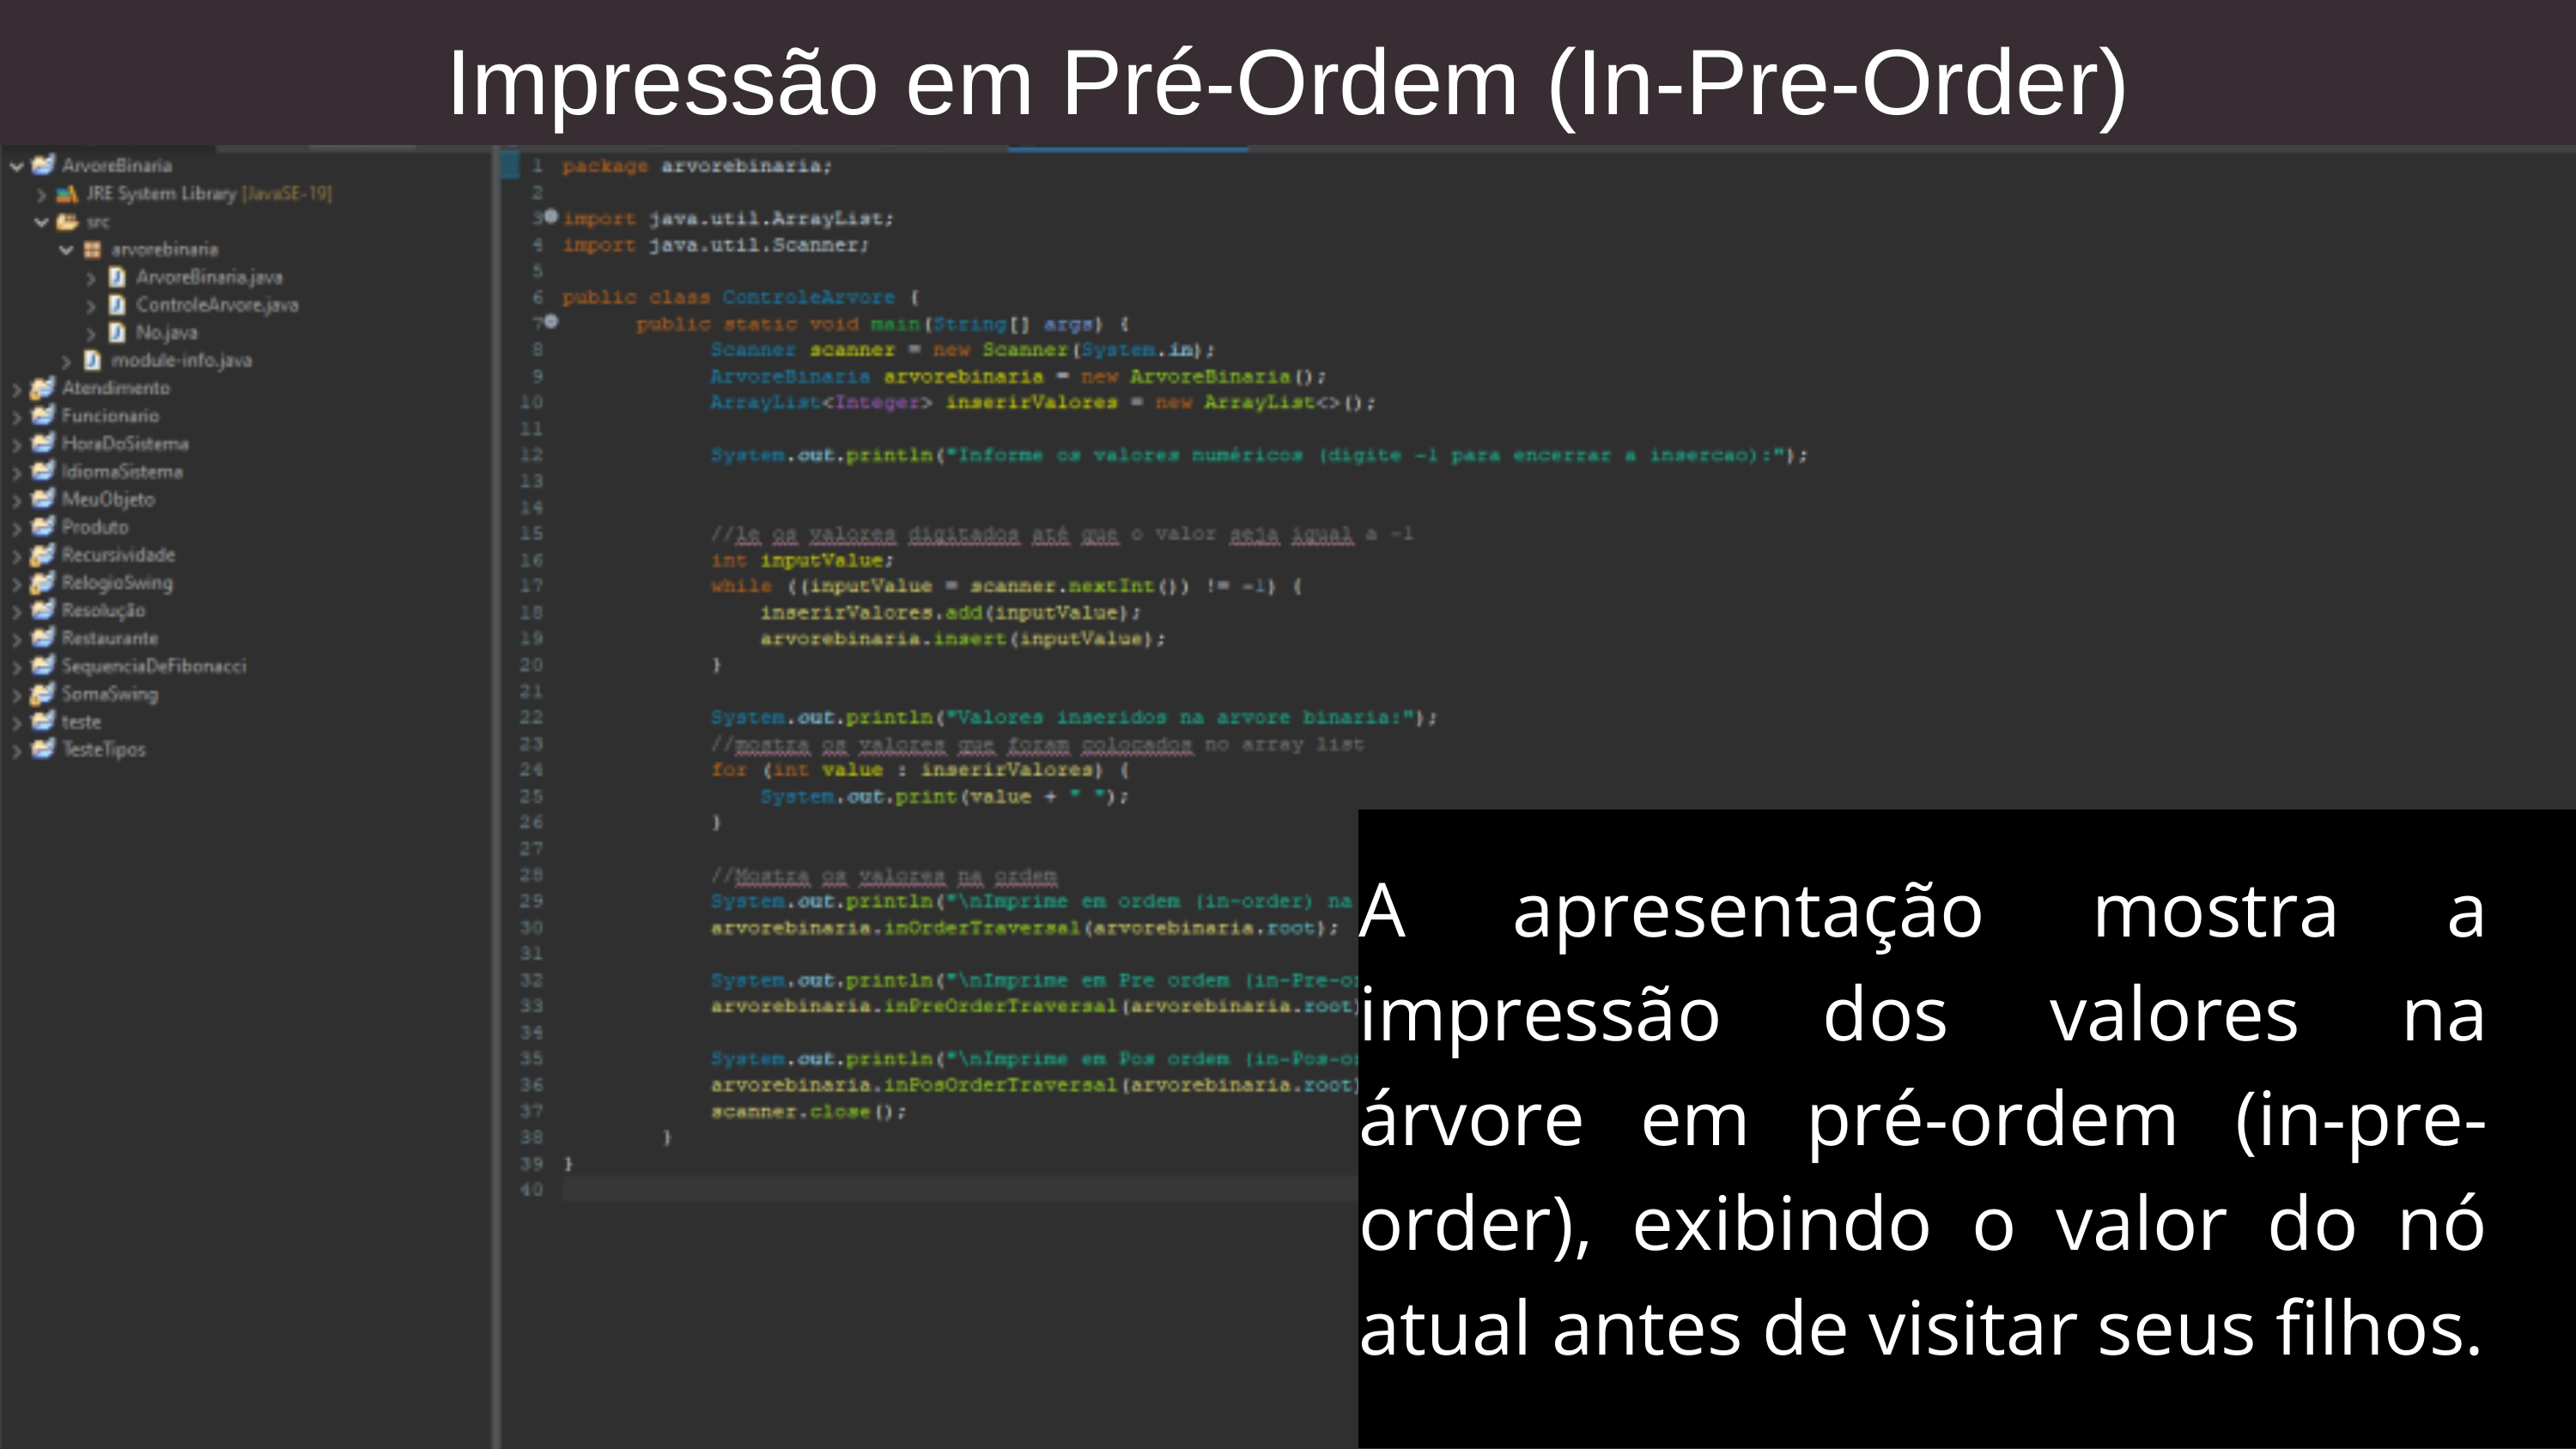

Impressão em Pré-Ordem (In-Pre-Order)

A apresentação mostra a impressão dos valores na árvore em pré-ordem (in-pre-order), exibindo o valor do nó atual antes de visitar seus filhos.